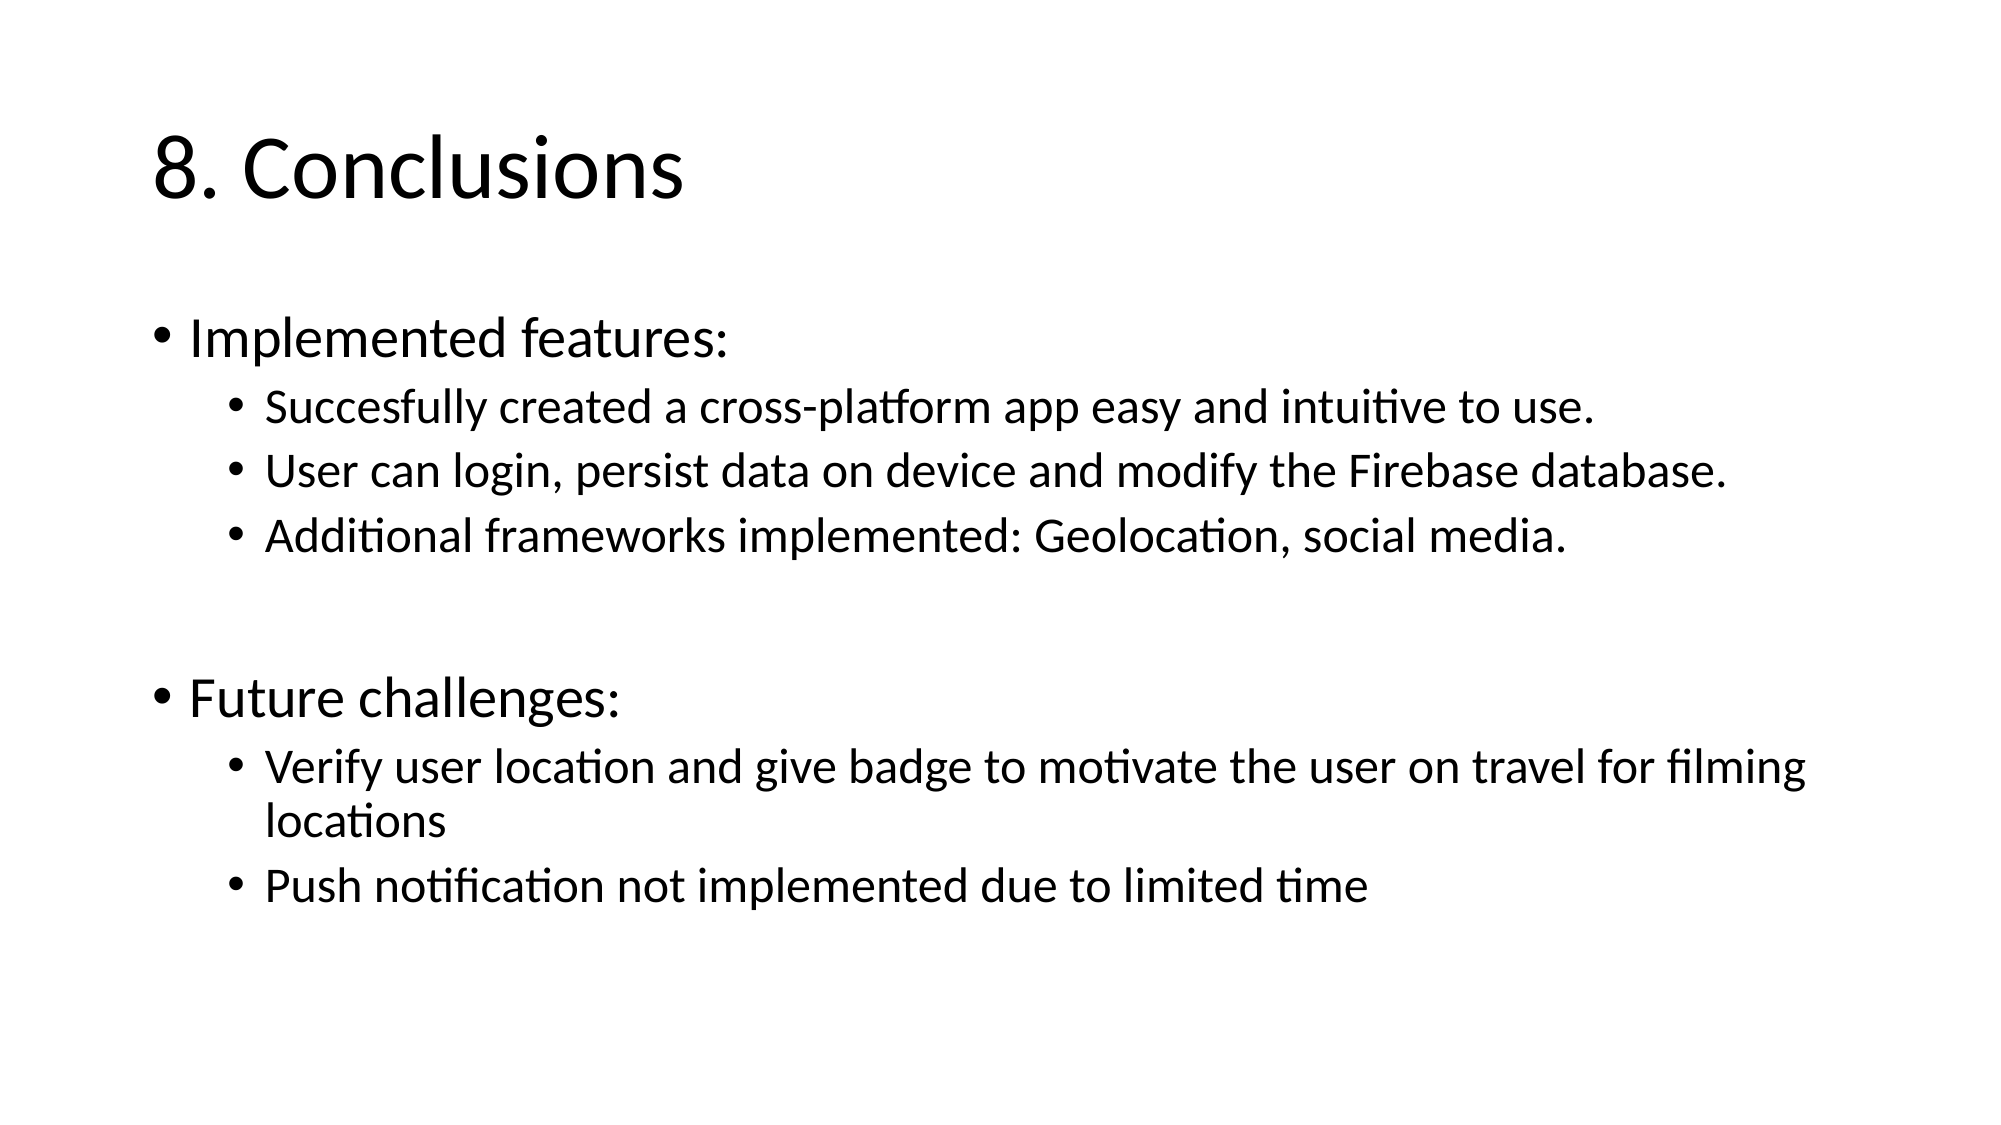

# 8. Conclusions
Implemented features:
Succesfully created a cross-platform app easy and intuitive to use.
User can login, persist data on device and modify the Firebase database.
Additional frameworks implemented: Geolocation, social media.

Future challenges:
Verify user location and give badge to motivate the user on travel for filming locations
Push notification not implemented due to limited time